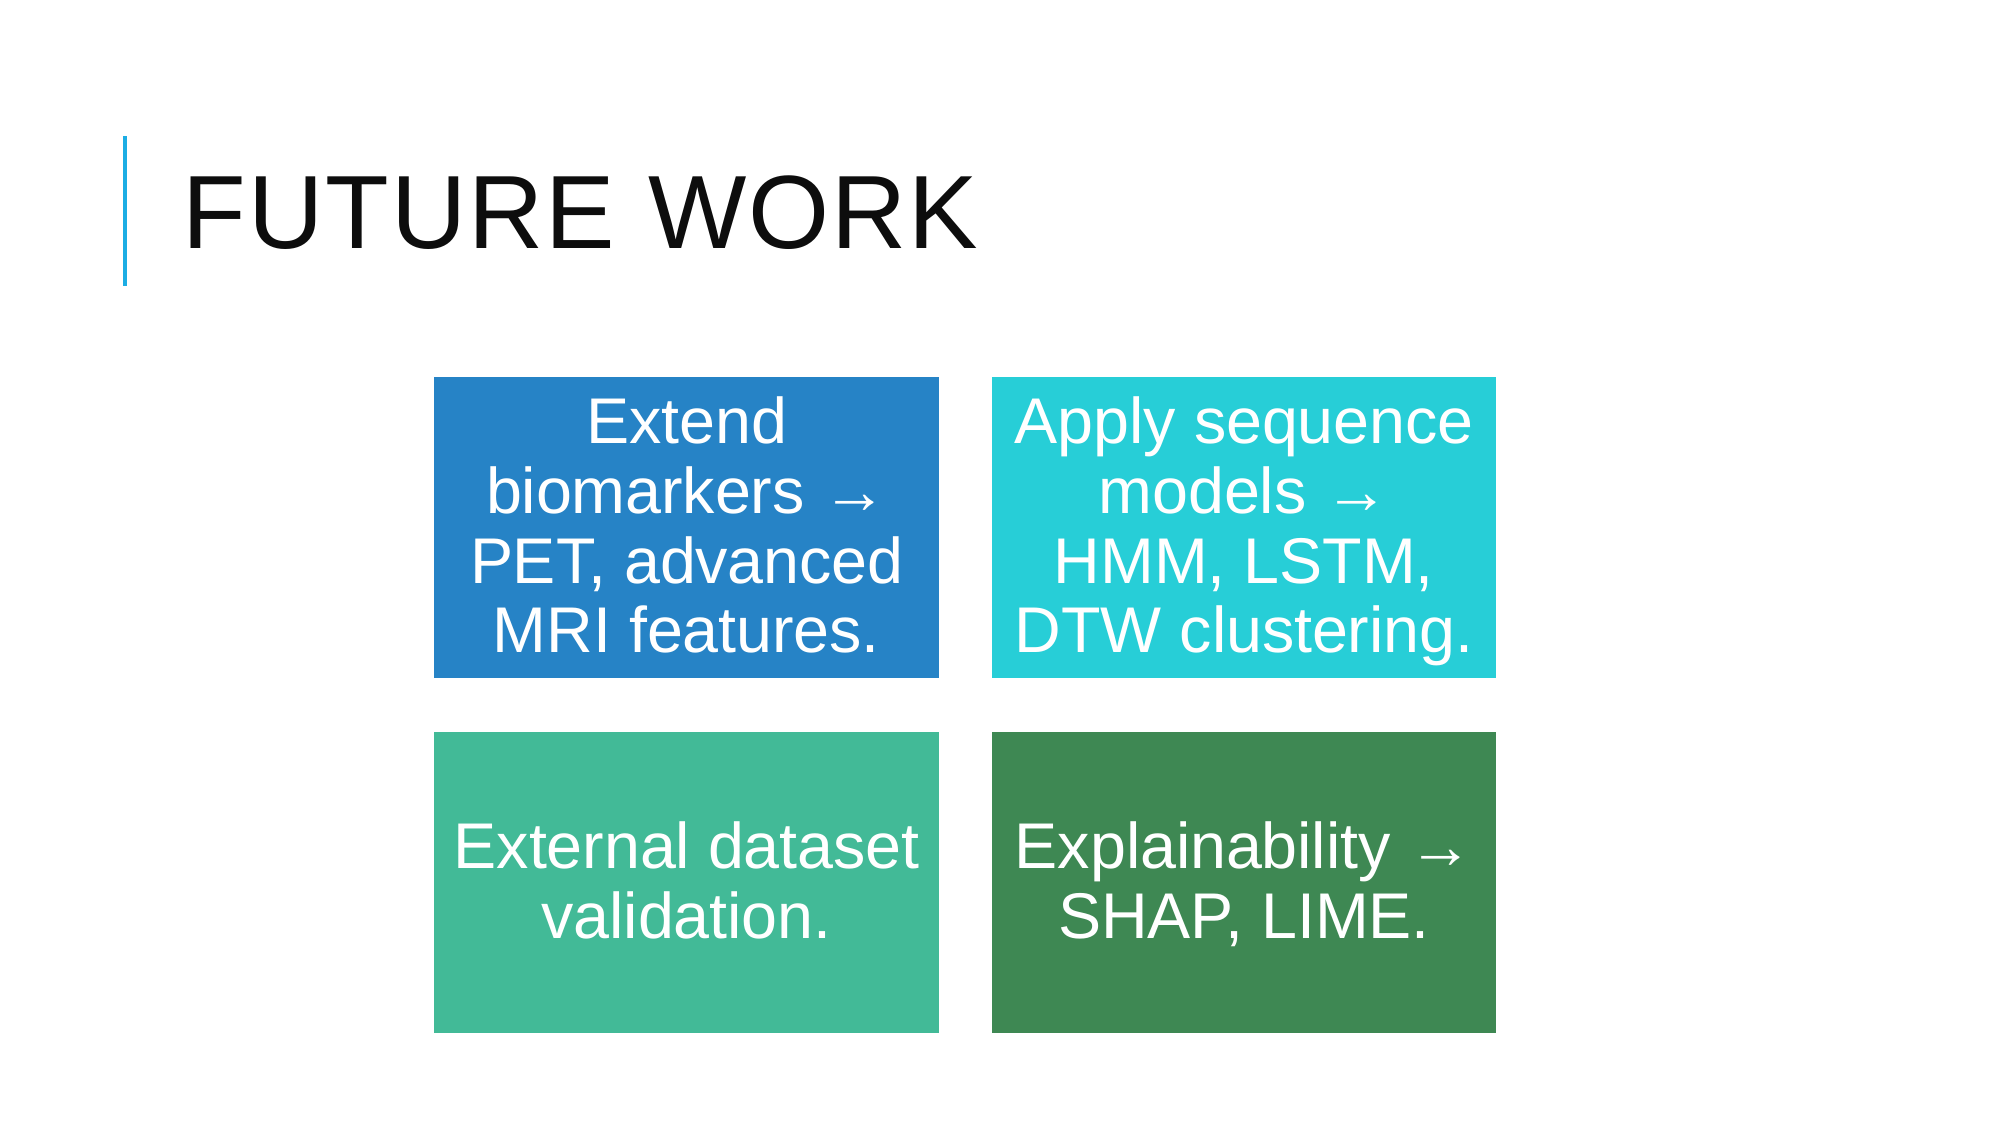

# Future Work
Extend biomarkers → PET, advanced MRI features.
Apply sequence models → HMM, LSTM, DTW clustering.
External dataset validation.
Explainability → SHAP, LIME.